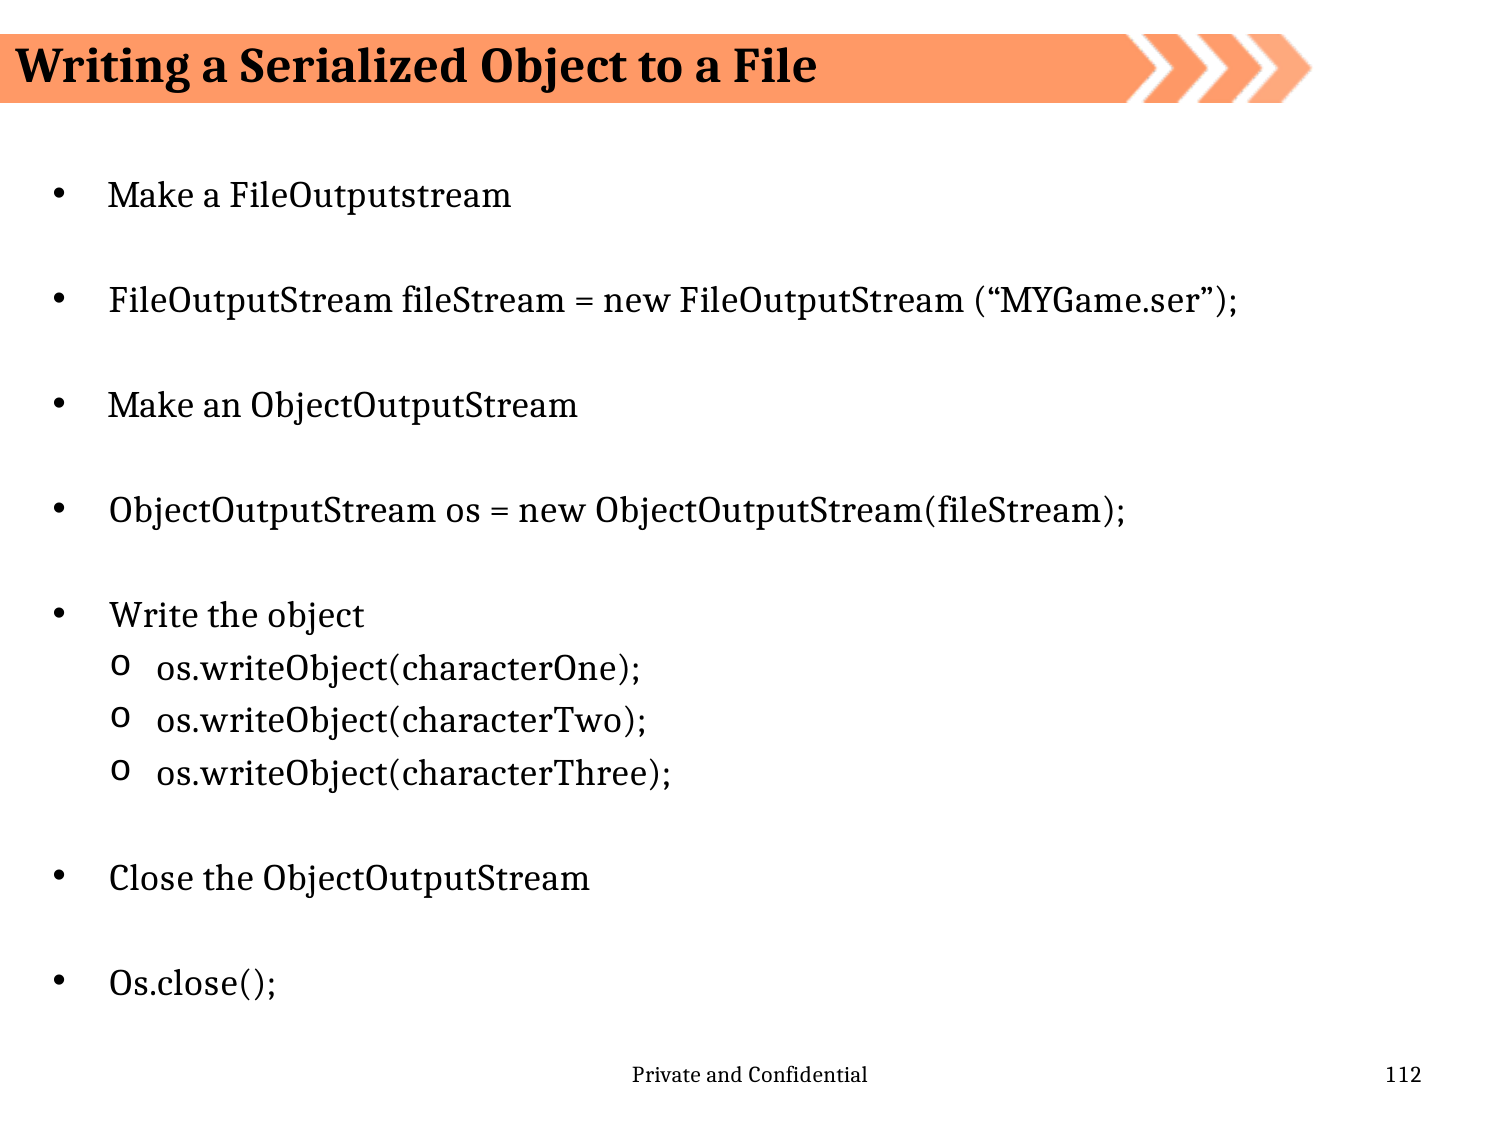

Writing a Serialized Object to a File
Make a FileOutputstream

FileOutputStream fileStream = new FileOutputStream (“MYGame.ser”);

Make an ObjectOutputStream

ObjectOutputStream os = new ObjectOutputStream(fileStream);

Write the object
os.writeObject(characterOne);
os.writeObject(characterTwo);
os.writeObject(characterThree);

Close the ObjectOutputStream

Os.close();